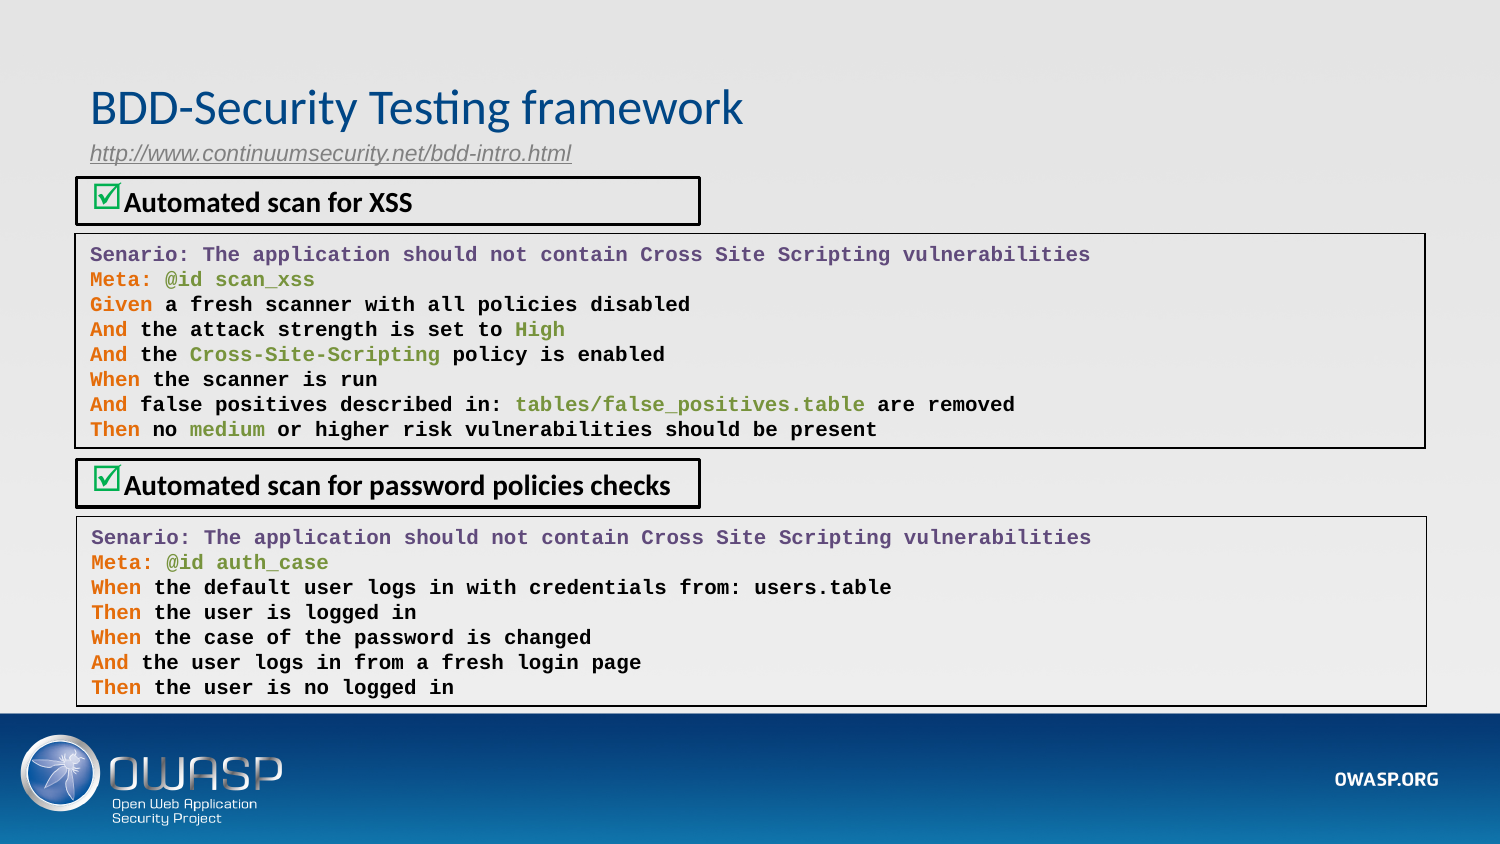

# BDD-Security Testing framework
http://www.continuumsecurity.net/bdd-intro.html
Automated scan for XSS
Senario: The application should not contain Cross Site Scripting vulnerabilities
Meta: @id scan_xss
Given a fresh scanner with all policies disabled
And the attack strength is set to High
And the Cross-Site-Scripting policy is enabled
When the scanner is run
And false positives described in: tables/false_positives.table are removed
Then no medium or higher risk vulnerabilities should be present
Automated scan for password policies checks
Senario: The application should not contain Cross Site Scripting vulnerabilities
Meta: @id auth_case
When the default user logs in with credentials from: users.table
Then the user is logged in
When the case of the password is changed
And the user logs in from a fresh login page
Then the user is no logged in